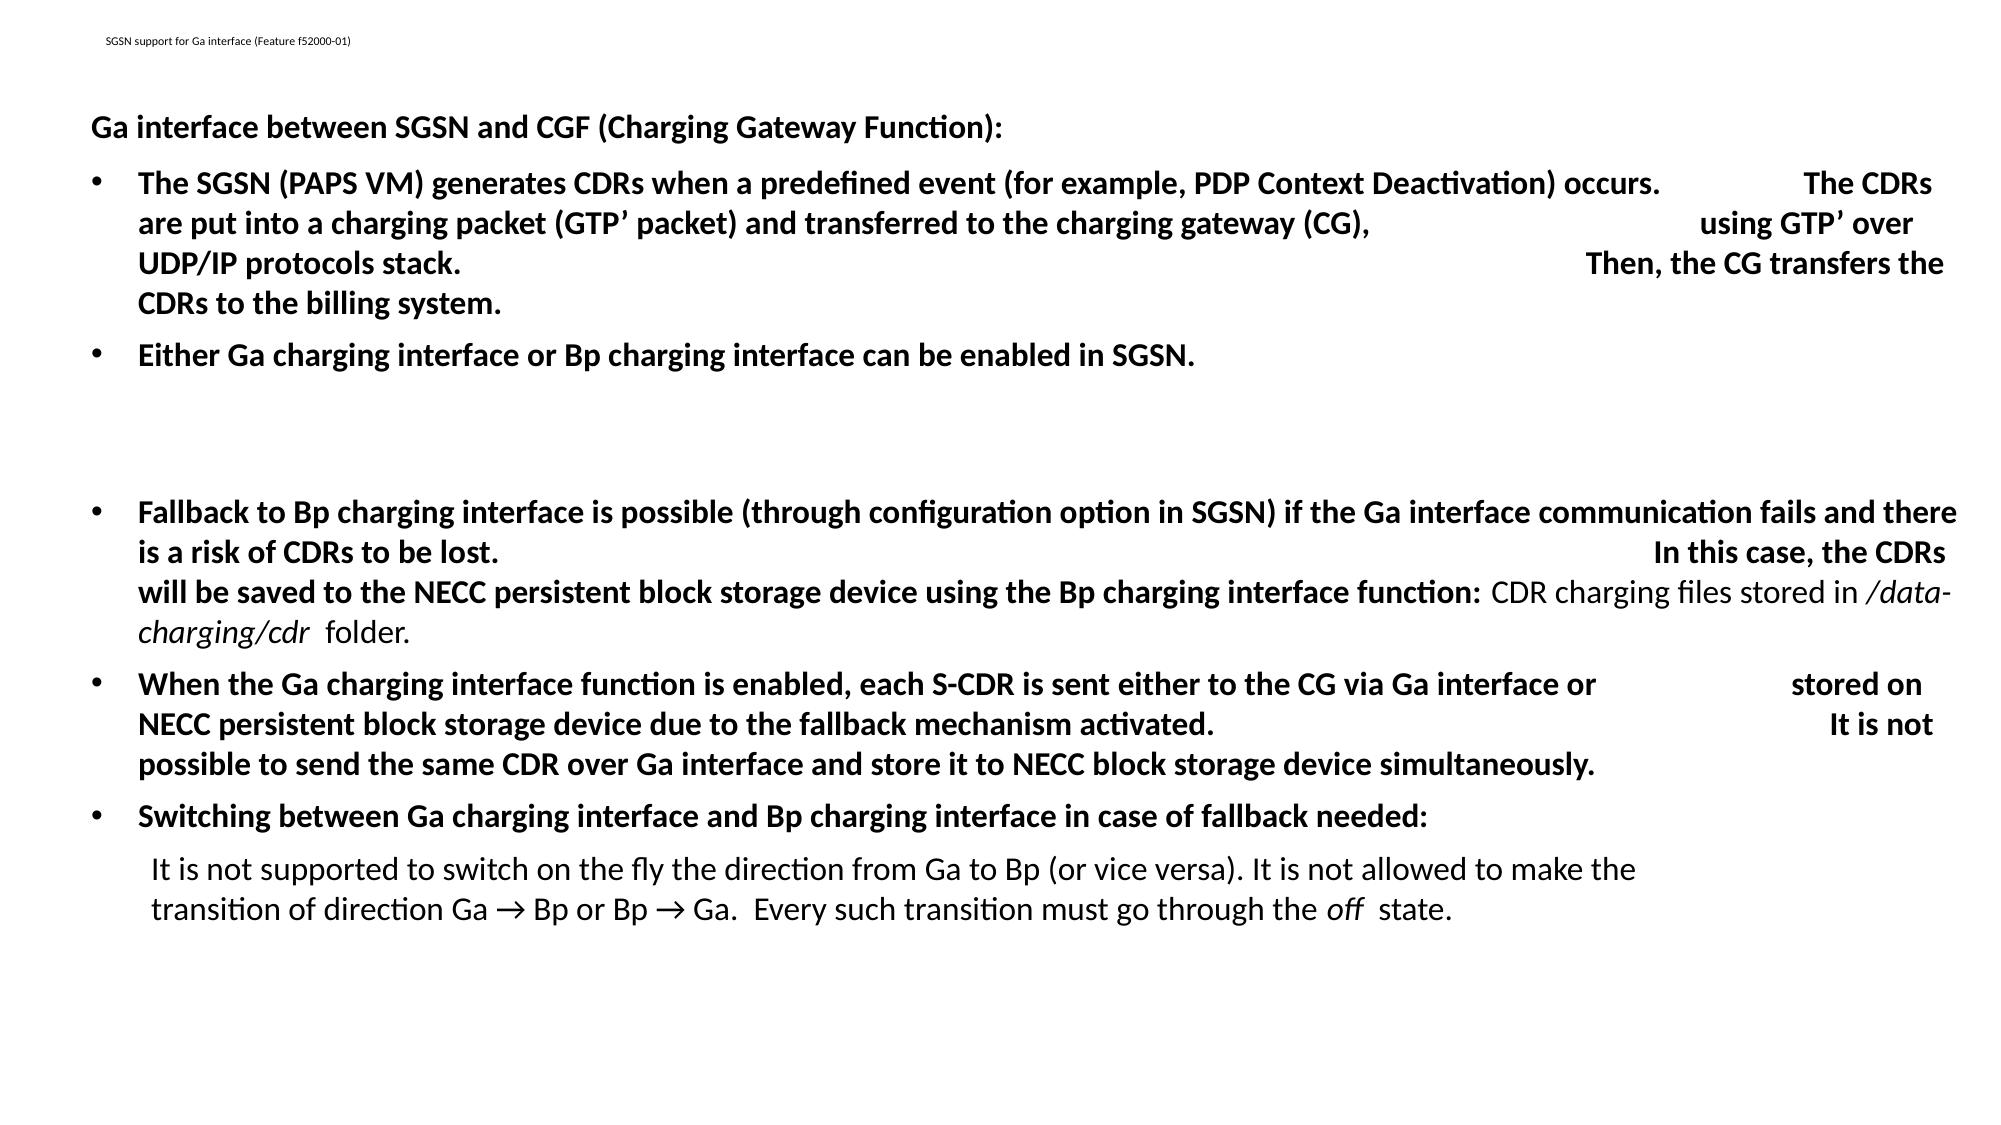

# SGSN support for Ga interface (Feature f52000-01)
Ga interface between SGSN and CGF (Charging Gateway Function):
The SGSN (PAPS VM) generates CDRs when a predefined event (for example, PDP Context Deactivation) occurs.                   The CDRs are put into a charging packet (GTP’ packet) and transferred to the charging gateway (CG),                                            using GTP’ over UDP/IP protocols stack.                                                                                                                                                      Then, the CG transfers the CDRs to the billing system.
Either Ga charging interface or Bp charging interface can be enabled in SGSN.

Fallback to Bp charging interface is possible (through configuration option in SGSN) if the Ga interface communication fails and there is a risk of CDRs to be lost.                                                                                                                                                          In this case, the CDRs will be saved to the NECC persistent block storage device using the Bp charging interface function: CDR charging files stored in /data-charging/cdr  folder.
When the Ga charging interface function is enabled, each S-CDR is sent either to the CG via Ga interface or                          stored on NECC persistent block storage device due to the fallback mechanism activated.                                                                                  It is not possible to send the same CDR over Ga interface and store it to NECC block storage device simultaneously.
Switching between Ga charging interface and Bp charging interface in case of fallback needed:
        It is not supported to switch on the fly the direction from Ga to Bp (or vice versa). It is not allowed to make the
        transition of direction Ga → Bp or Bp → Ga.  Every such transition must go through the off  state.
CMM 19.0 Features Overview